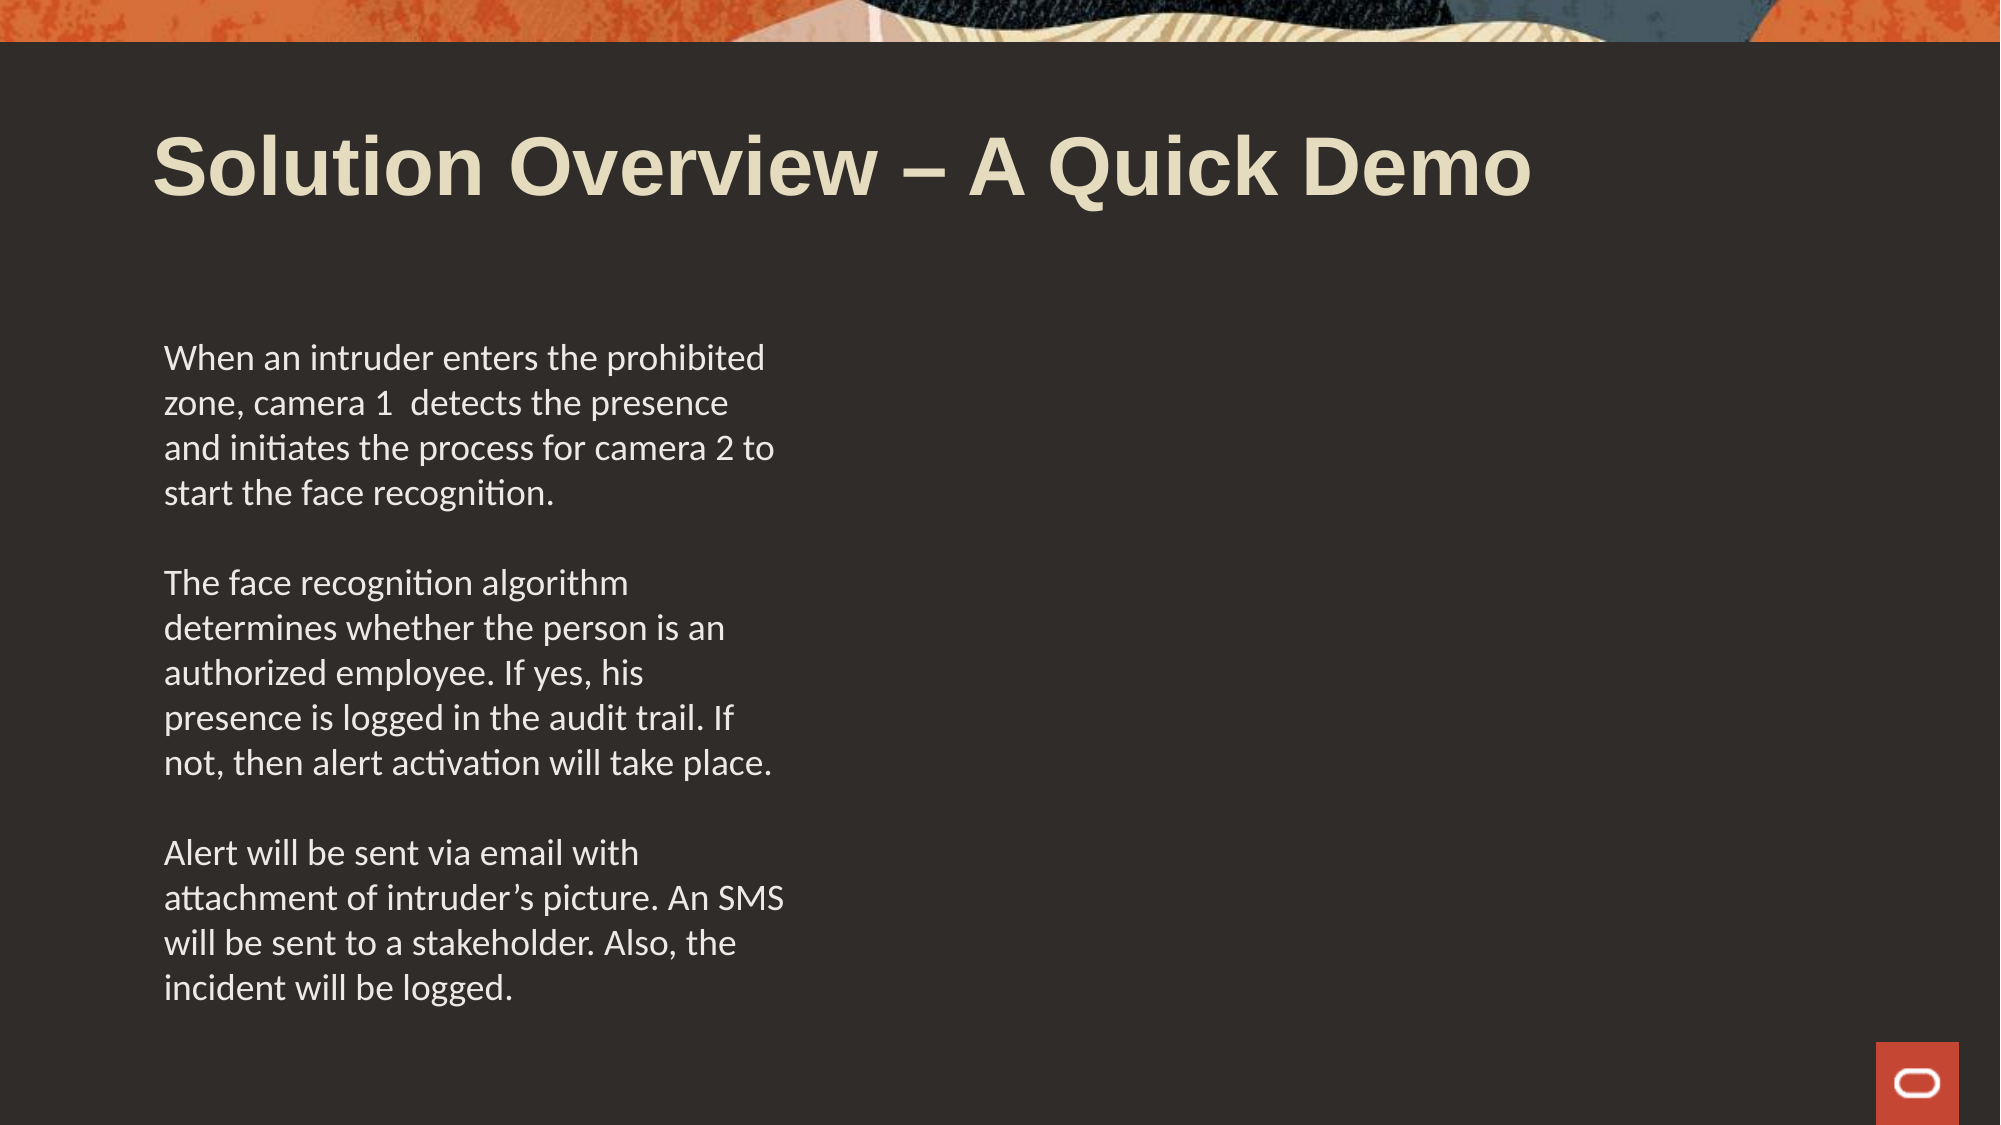

# Solution Overview – A Quick Demo
When an intruder enters the prohibited zone, camera 1  detects the presence and initiates the process for camera 2 to start the face recognition.

The face recognition algorithm determines whether the person is an authorized employee. If yes, his presence is logged in the audit trail. If not, then alert activation will take place.

Alert will be sent via email with attachment of intruder’s picture. An SMS will be sent to a stakeholder. Also, the incident will be logged.